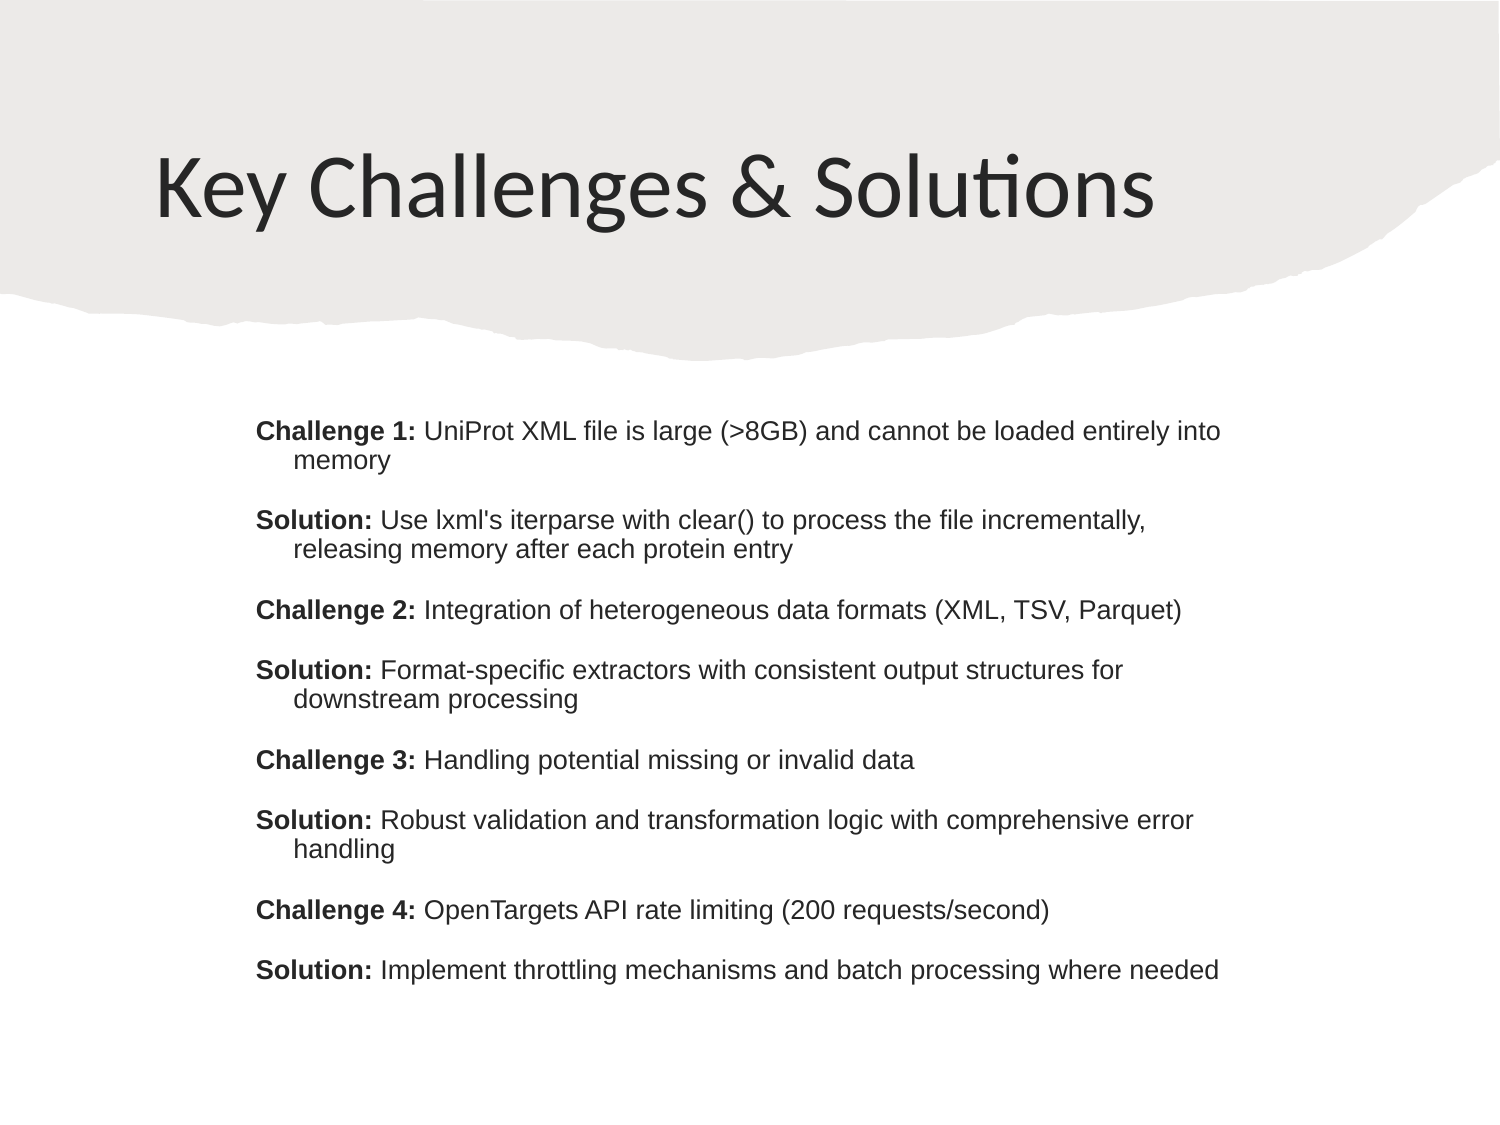

# Key Challenges & Solutions
Challenge 1: UniProt XML file is large (>8GB) and cannot be loaded entirely into memory
Solution: Use lxml's iterparse with clear() to process the file incrementally, releasing memory after each protein entry
Challenge 2: Integration of heterogeneous data formats (XML, TSV, Parquet)
Solution: Format-specific extractors with consistent output structures for downstream processing
Challenge 3: Handling potential missing or invalid data
Solution: Robust validation and transformation logic with comprehensive error handling
Challenge 4: OpenTargets API rate limiting (200 requests/second)
Solution: Implement throttling mechanisms and batch processing where needed